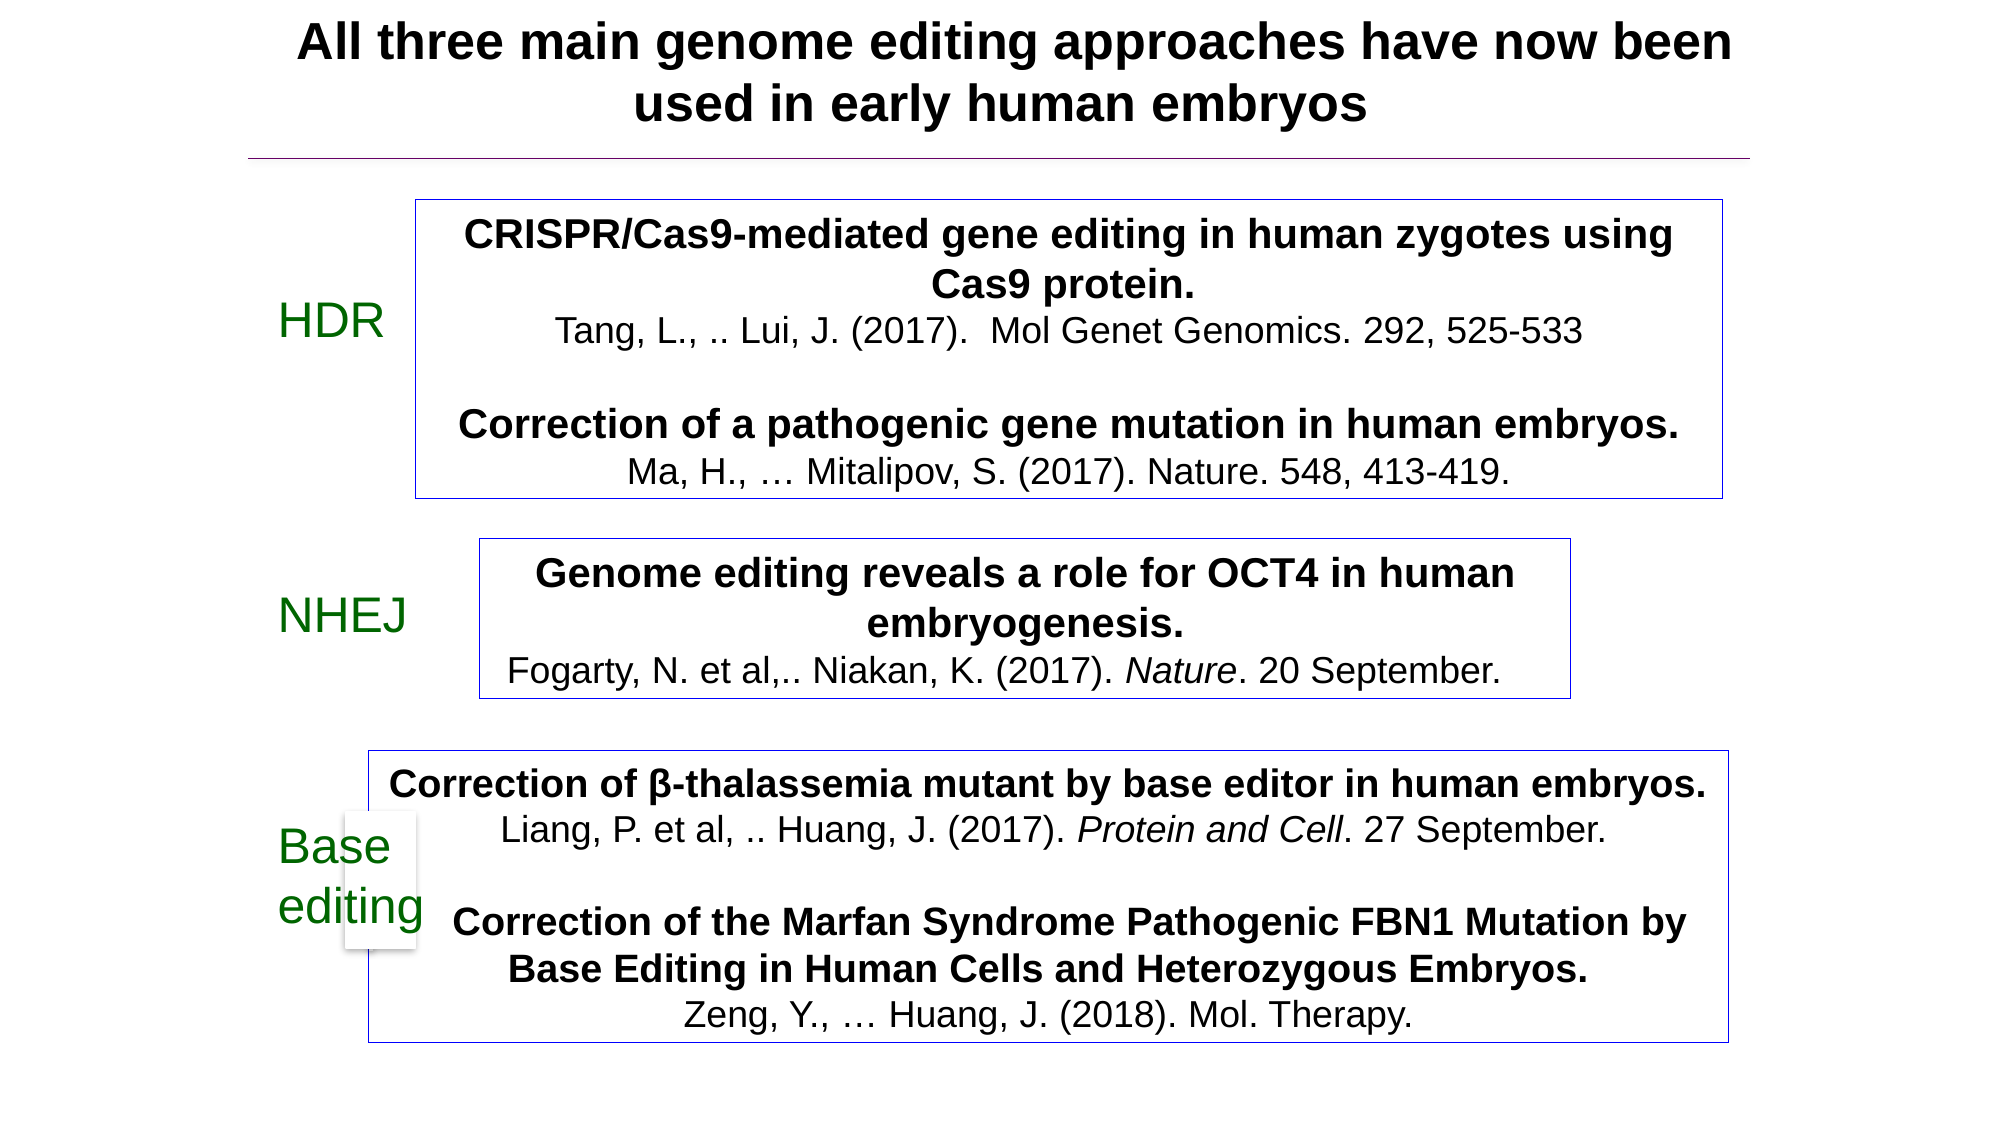

All three main genome editing approaches have now been used in early human embryos
CRISPR/Cas9-mediated gene editing in human zygotes using Cas9 protein.
Tang, L., .. Lui, J. (2017).  Mol Genet Genomics. 292, 525-533

Correction of a pathogenic gene mutation in human embryos.
Ma, H., … Mitalipov, S. (2017). Nature. 548, 413-419.
HDR
Genome editing reveals a role for OCT4 in human embryogenesis.
Fogarty, N. et al,.. Niakan, K. (2017). Nature. 20 September.
NHEJ
Correction of β-thalassemia mutant by base editor in human embryos.
 Liang, P. et al, .. Huang, J. (2017). Protein and Cell. 27 September.

    Correction of the Marfan Syndrome Pathogenic FBN1 Mutation by Base Editing in Human Cells and Heterozygous Embryos.
Zeng, Y., … Huang, J. (2018). Mol. Therapy.
Base
editing